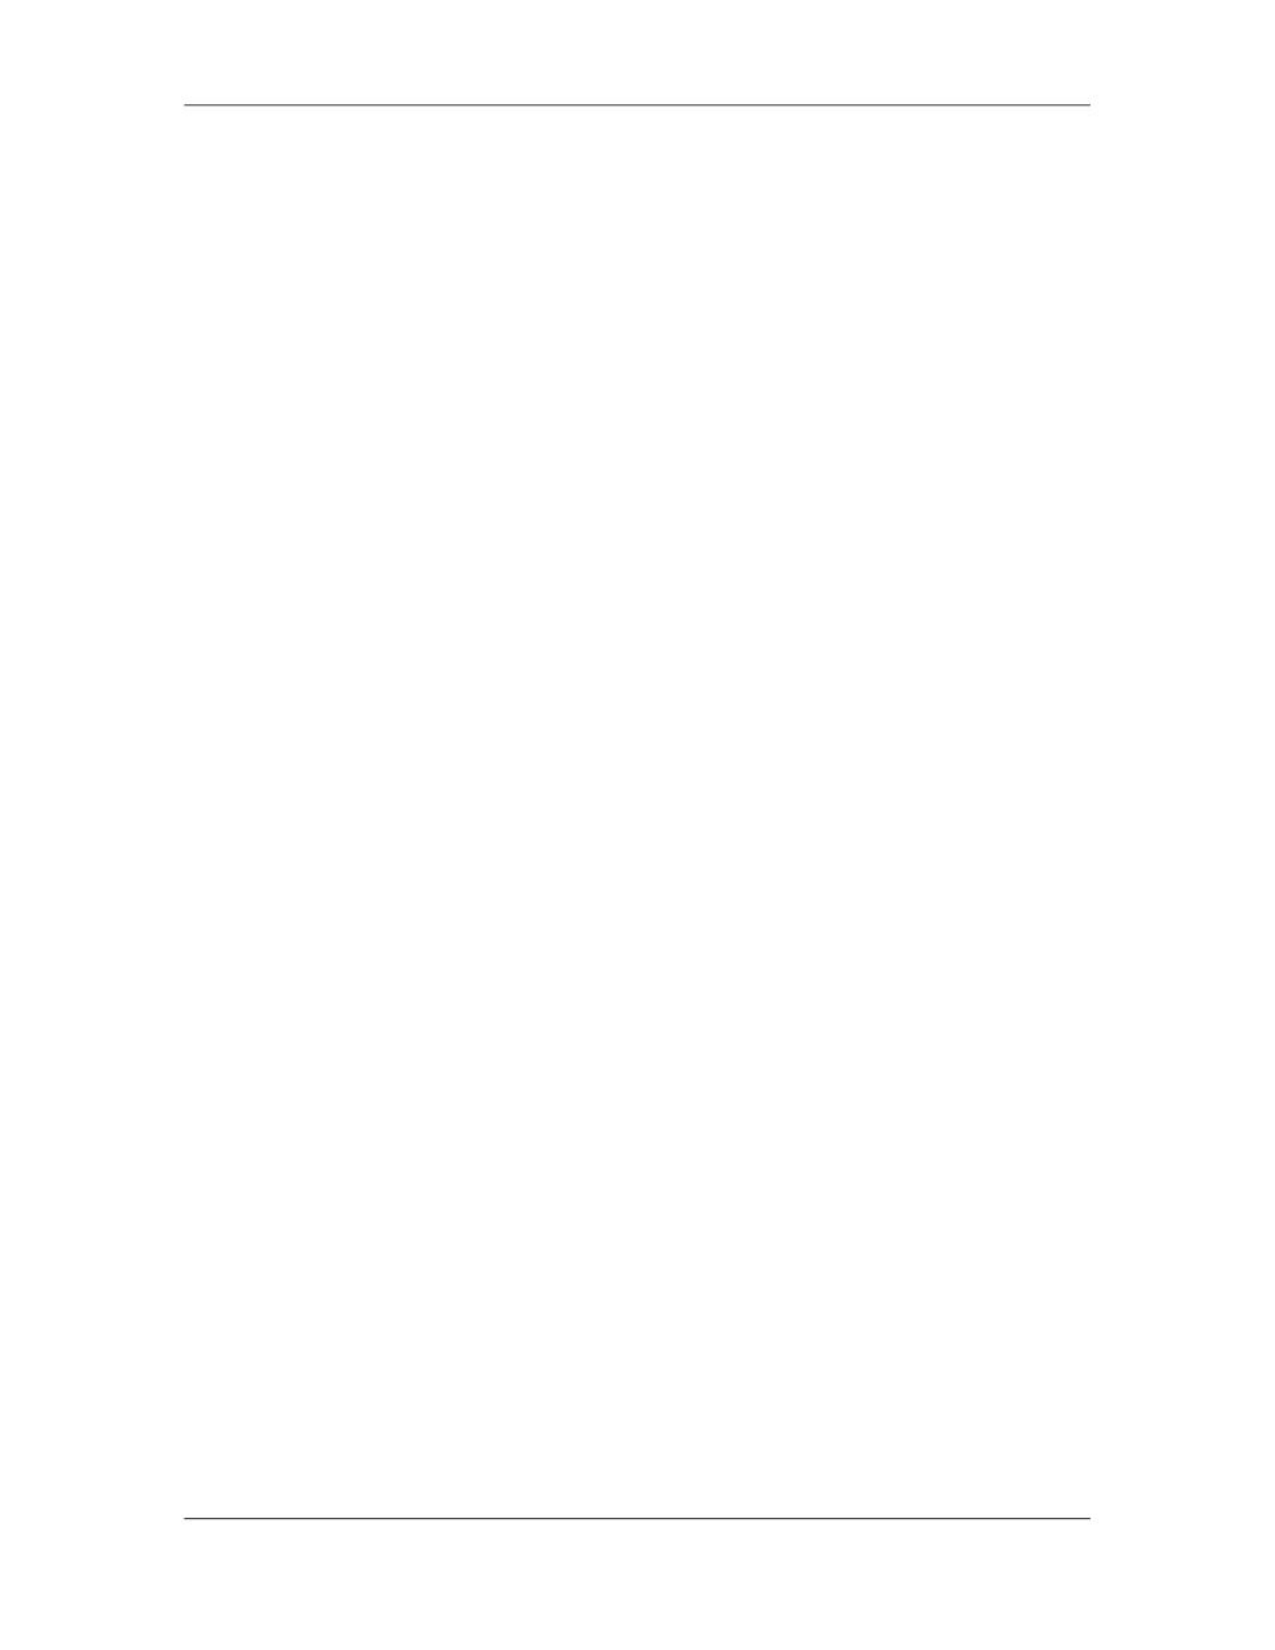

Software Project Management (CS615)

																																																																																																																																																																																																																														LECTURE # 27

																																																																																																																																																																																																																	5. ORGANIZATION

																																																																											5.1 															Basic Definition

																																																																																																									Basically, an organization is a group of people intentionally organized to

																																																																																																									accomplish an overall, common goal or set of goals. Business organizations can

																																																																																																									range in size from two people to tens of thousands.

																																																																																																									How you interpret each of the above major parts of an organization depends very

																																																																																																									much on your values and your nature. People can view organizations as machines,

																																																																																																									organisms, families, groups, etc.

																																																																																																									People are managed through an organizational structure. This hierarchical

																																																																																																									structure is based on the four cornerstones of management:

																																																																																																									– 						Delegation

																																																																																																									– 						Authority
																																																																																																									– 						Responsibility
																																																																																																									– 						Supervision.

																																																																																																									Delegation bestows authority, and authority produces (and requires)

																																																																																																									responsibility. Both authority and responsibility require supervision, and effective
																																																																																																									supervision requires a suitable organizational structure:

																																																																																																									Most projects are organized as teams, with each team assigned specific functions

																																																																																																									within the project.

																																																																																																									Different types of project require different types of team structure, as for example
																																																																																																									a team of junior programmers requires a technical team leader while a team of

																																																																																																									experts may require only an administrative team leader.

																																																																																																									It is the project manager's responsibility to select the structure best suited for the
																																																																																																									project.

																																																																																																									Basically an organization is a group of people intentionally organized to

																																																																																																									accomplish an overall, common goal or set of goals. Business organizations can
																																																																																																									range in size from two people to tens of thousands.

																																																																																																									How you interpret each of the above major parts of an organization depends very

																																																																																																									much on your values and your nature. People can view organizations as machines,
																																																																																																									organisms, families, groups, etc.

																																																																																						                                                                                                                                 193

																																																																																																																																																																																						© Copyright Virtual University of Pakistan